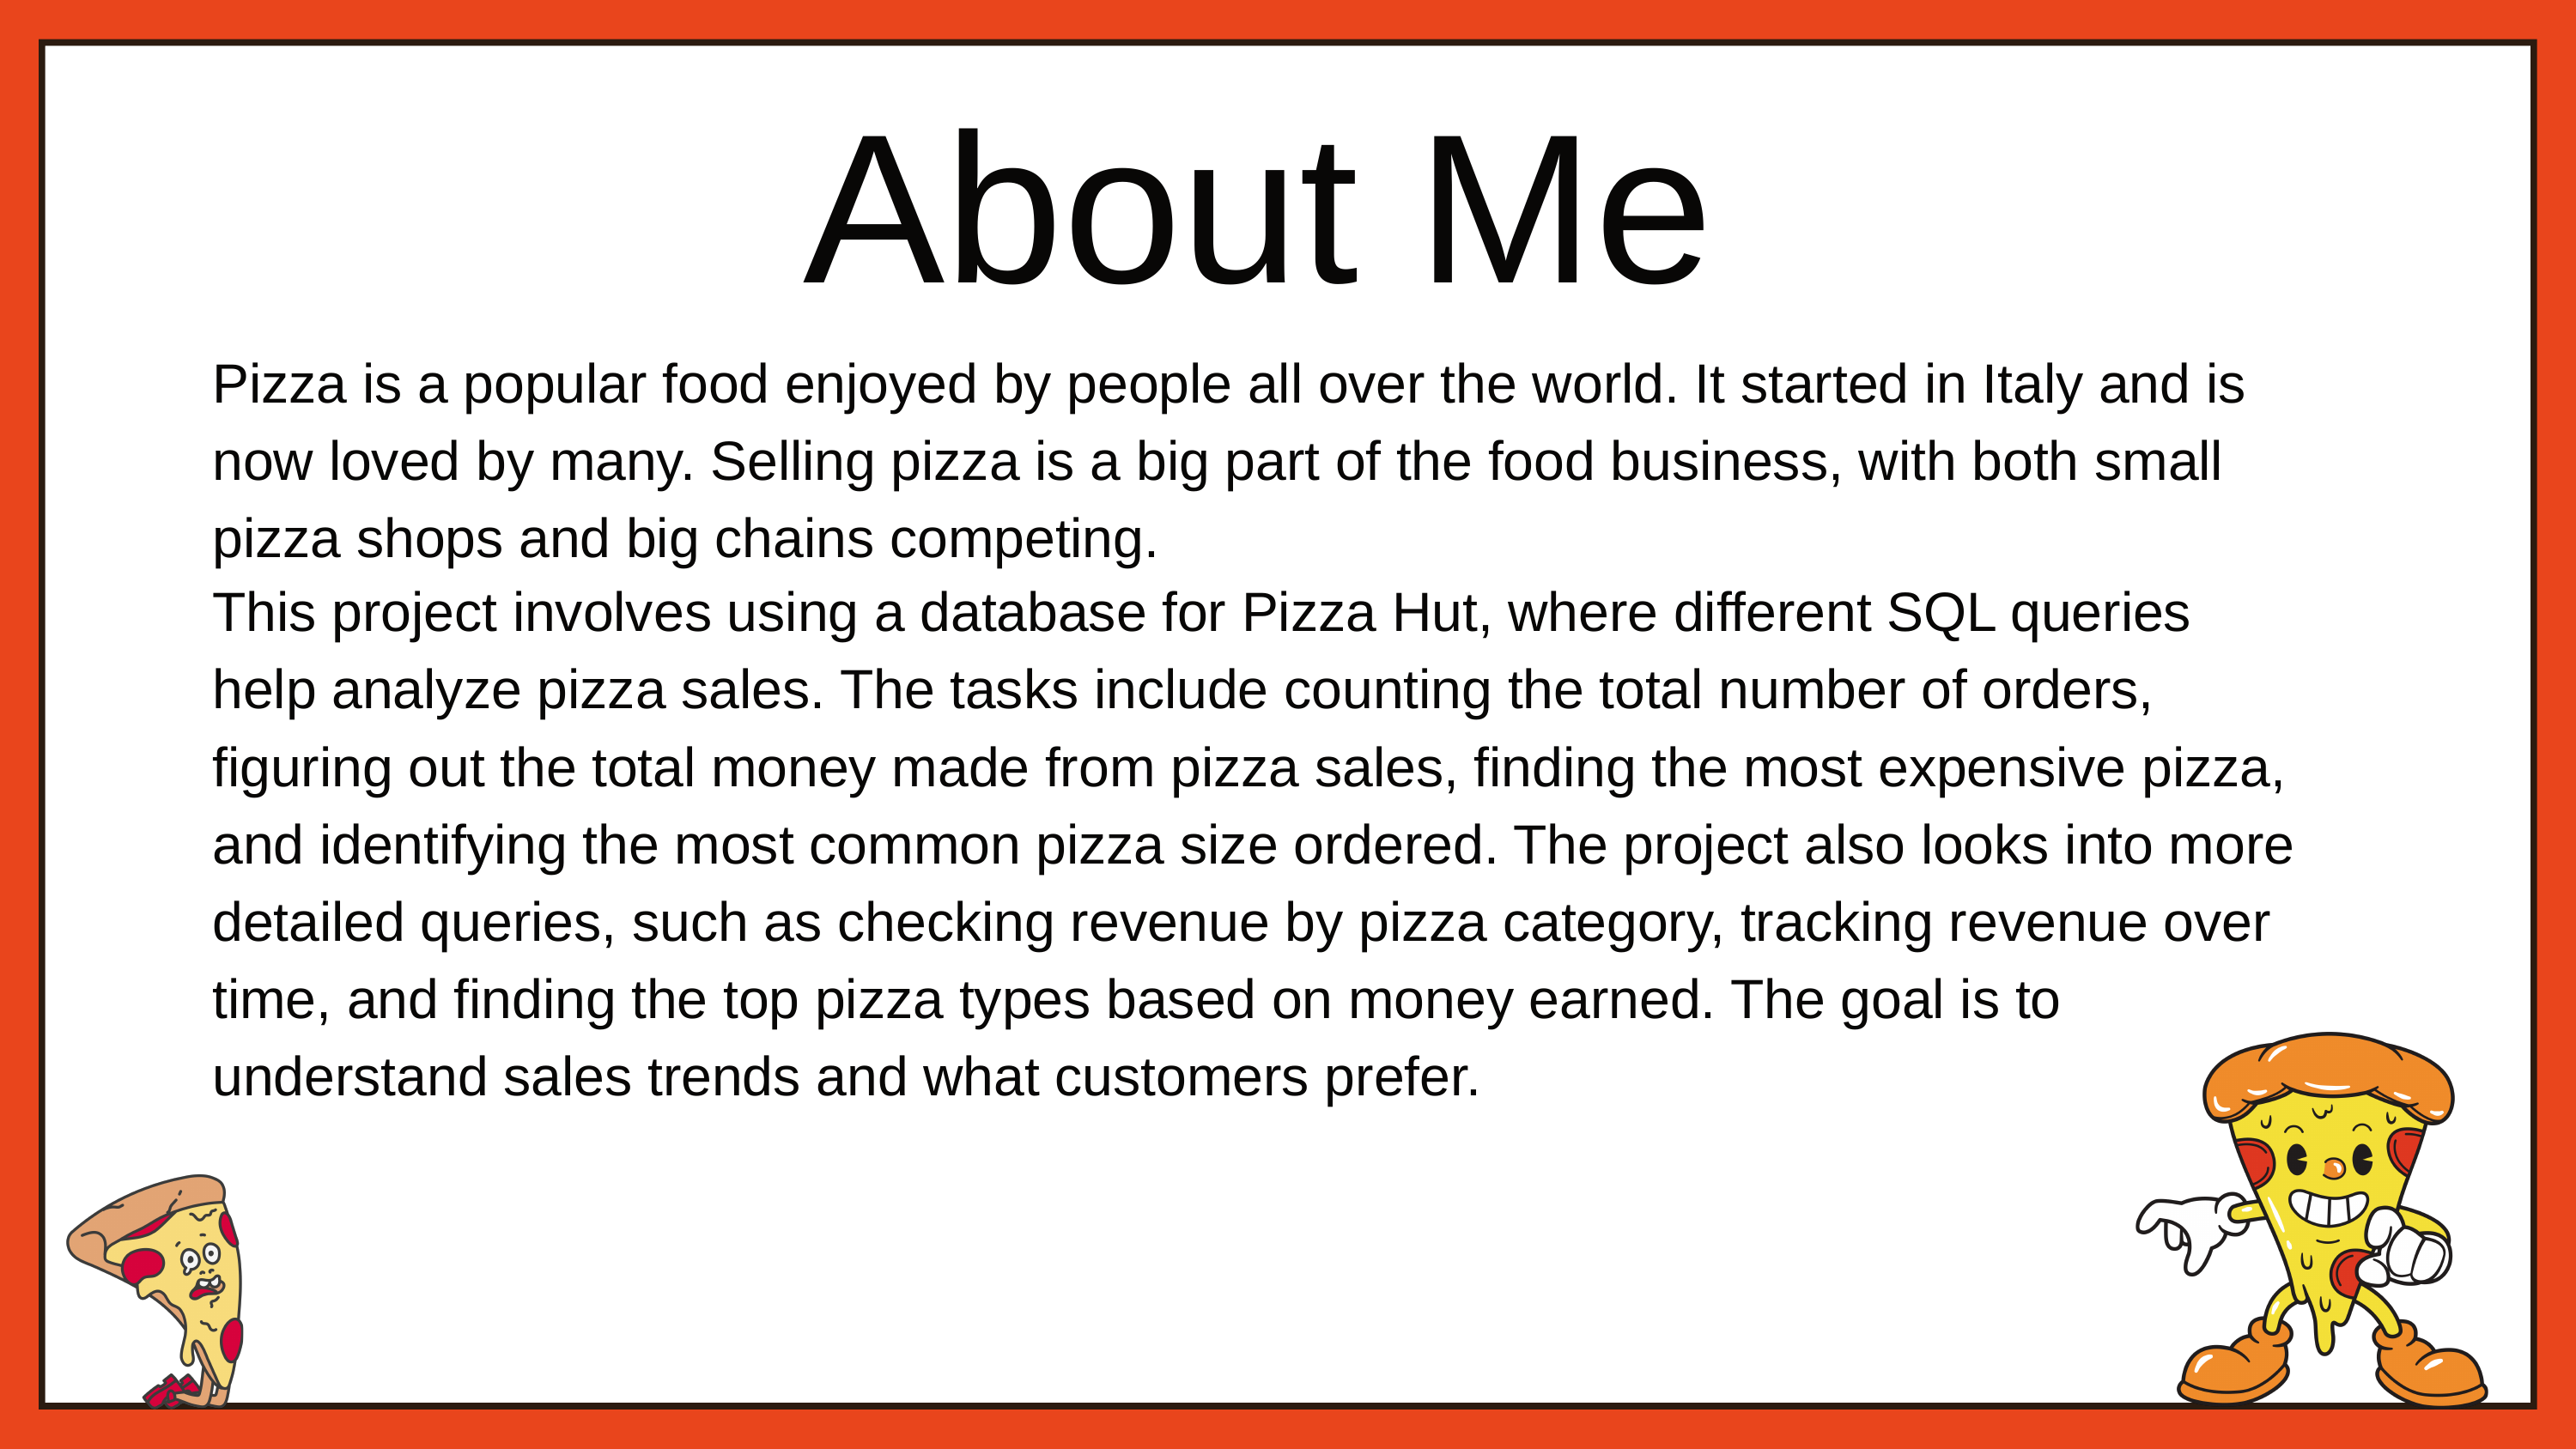

About Me

Pizza is a popular food enjoyed by people all over the world. It started in Italy and is now loved by many. Selling pizza is a big part of the food business, with both small pizza shops and big chains competing.
This project involves using a database for Pizza Hut, where different SQL queries help analyze pizza sales. The tasks include counting the total number of orders, figuring out the total money made from pizza sales, finding the most expensive pizza, and identifying the most common pizza size ordered. The project also looks into more detailed queries, such as checking revenue by pizza category, tracking revenue over time, and finding the top pizza types based on money earned. The goal is to understand sales trends and what customers prefer.